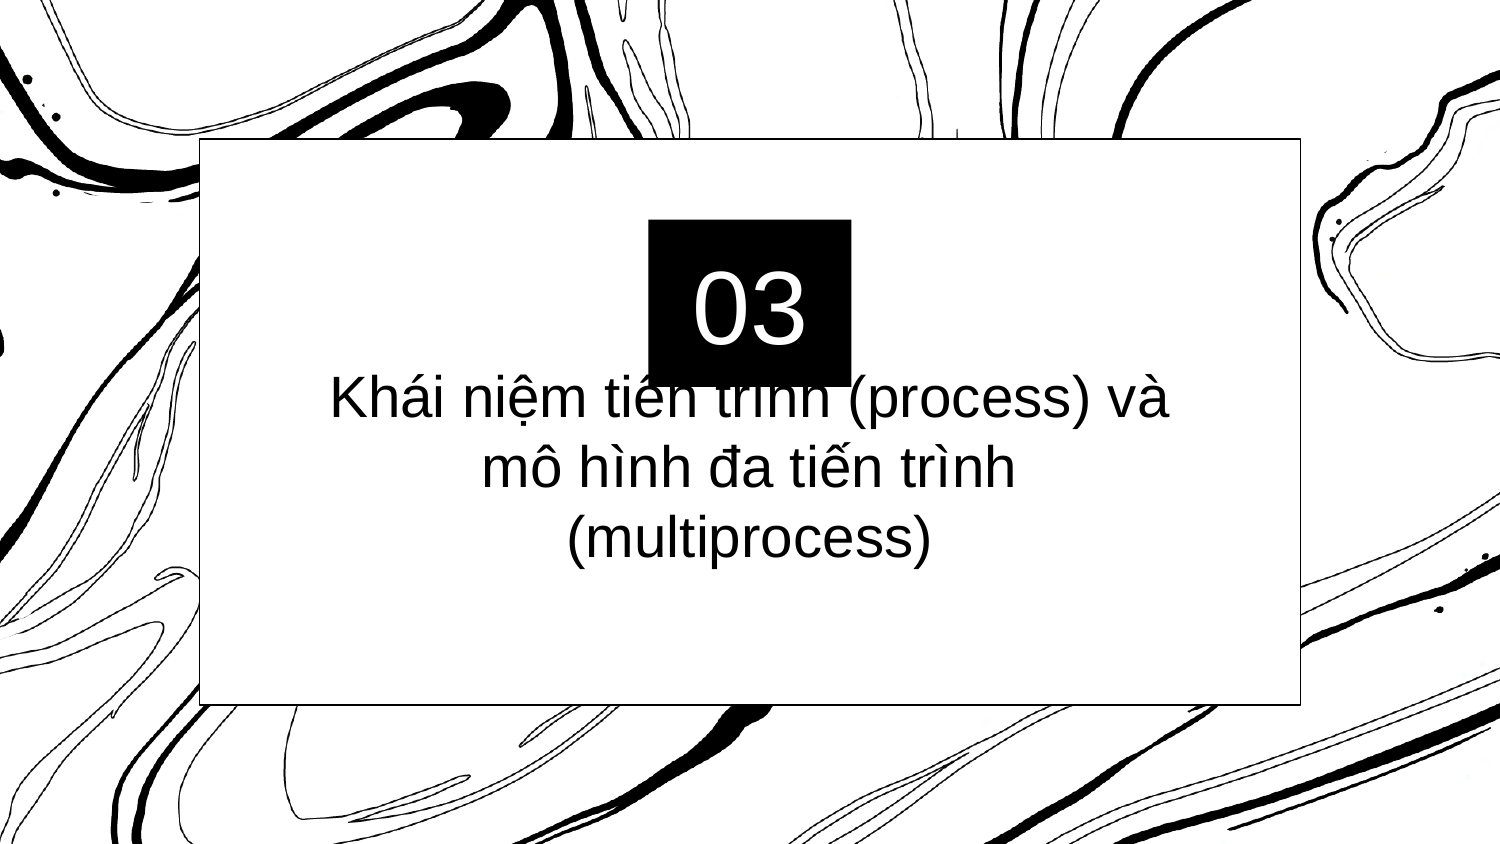

03
# Khái niệm tiến trình (process) và mô hình đa tiến trình (multiprocess)
You can enter a subtitle here if you need it